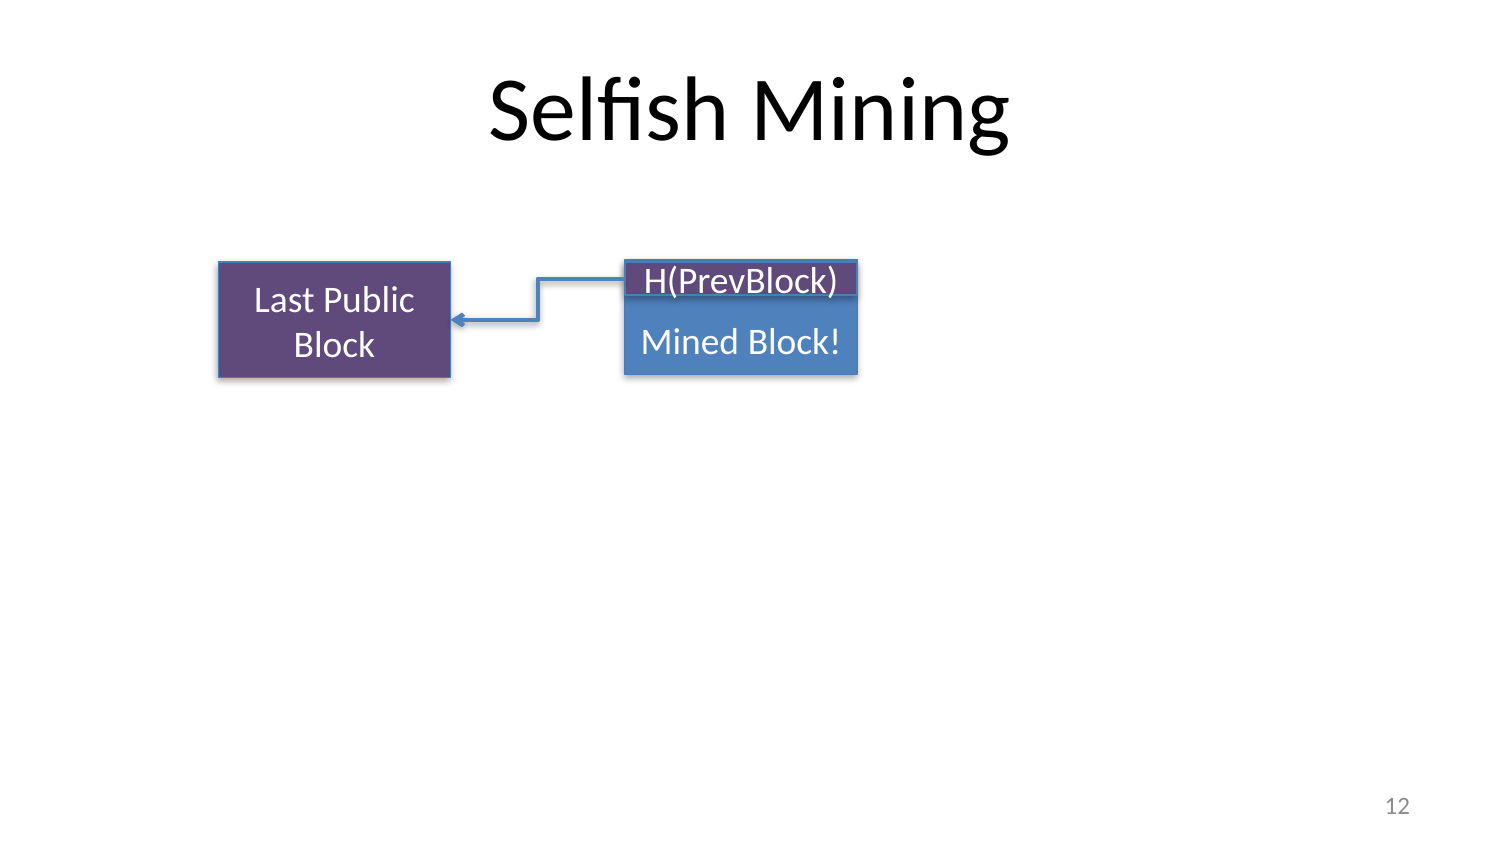

# Selfish Mining

Mined Block!
Last Public Block
H(PrevBlock)
12